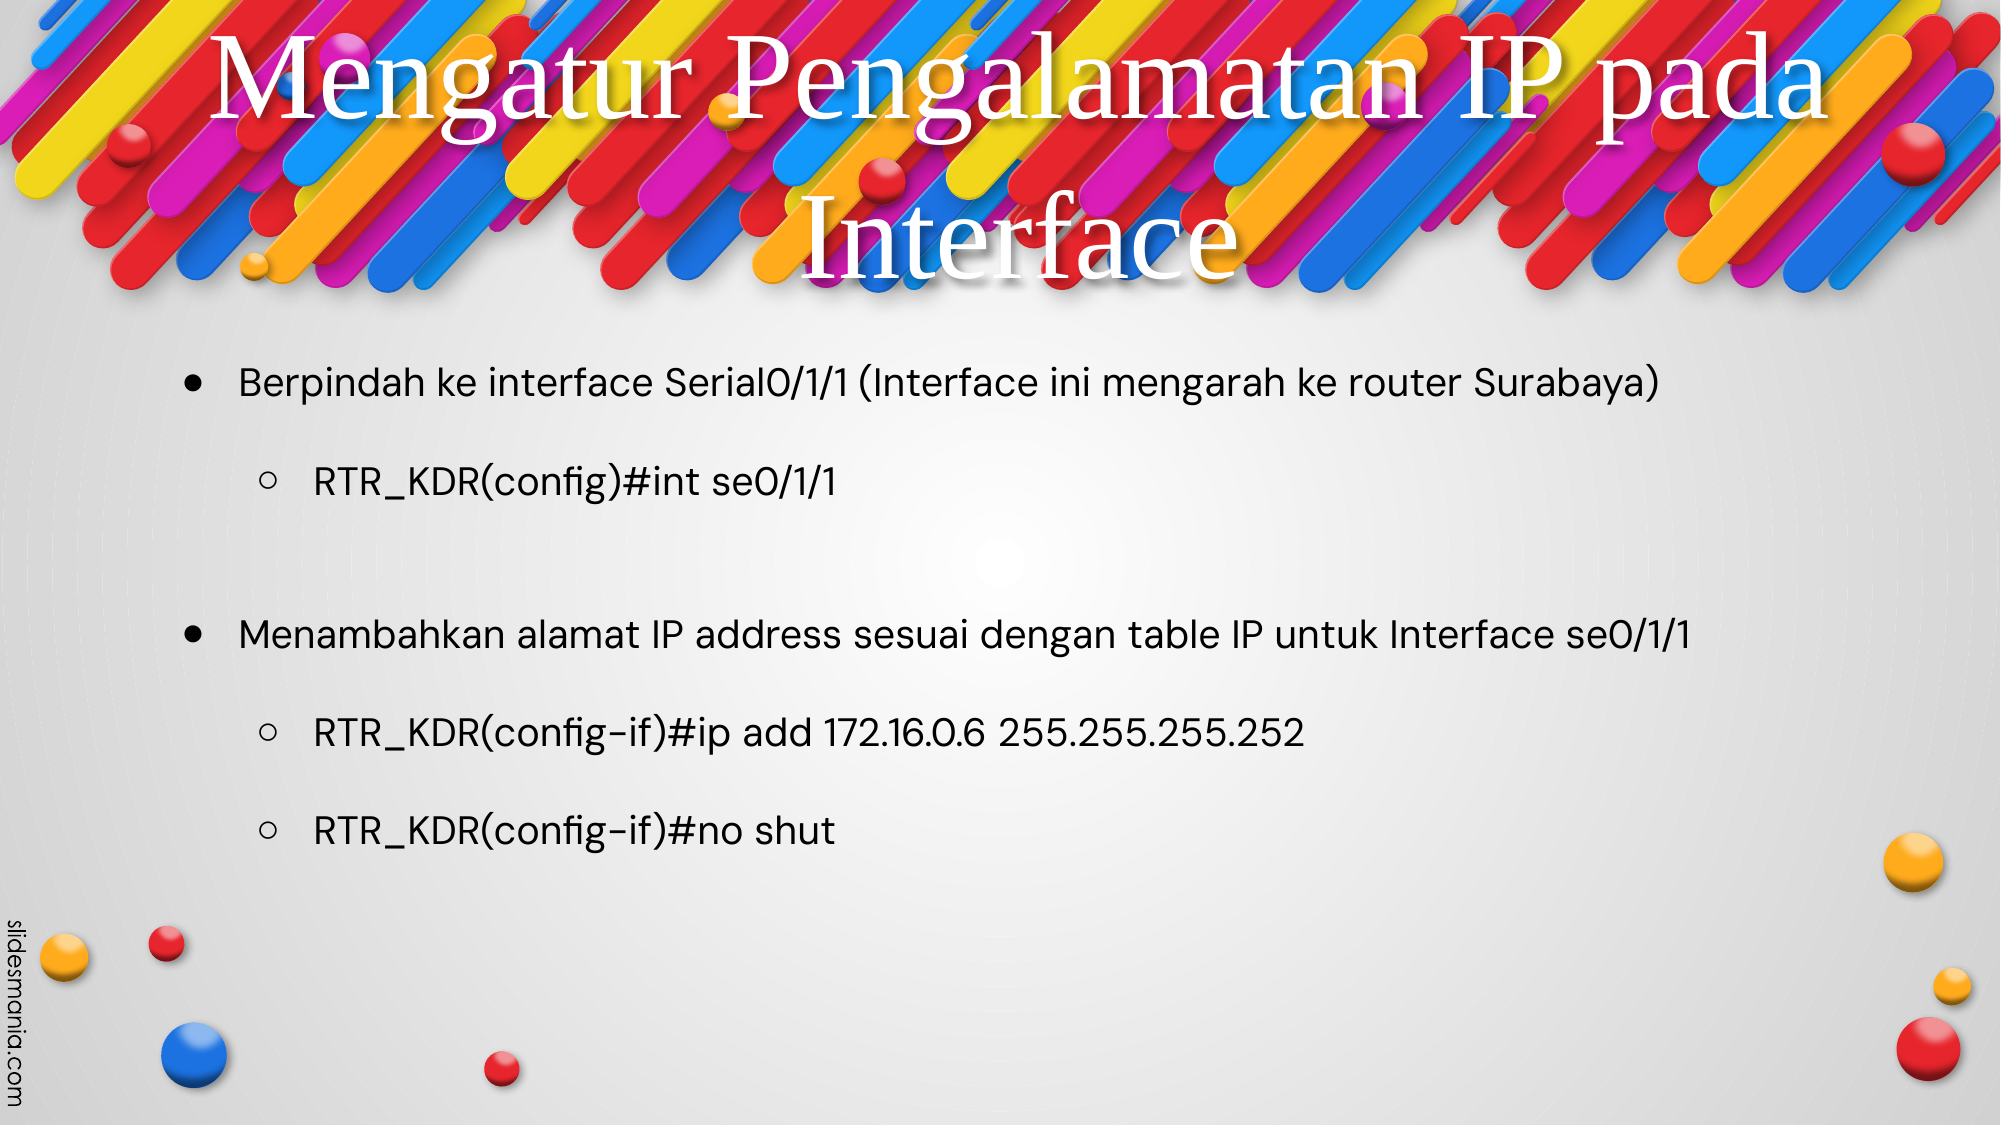

# Mengatur Pengalamatan IP pada Interface
Berpindah ke interface Serial0/1/1 (Interface ini mengarah ke router Surabaya)
RTR_KDR(config)#int se0/1/1

Menambahkan alamat IP address sesuai dengan table IP untuk Interface se0/1/1
RTR_KDR(config-if)#ip add 172.16.0.6 255.255.255.252
RTR_KDR(config-if)#no shut